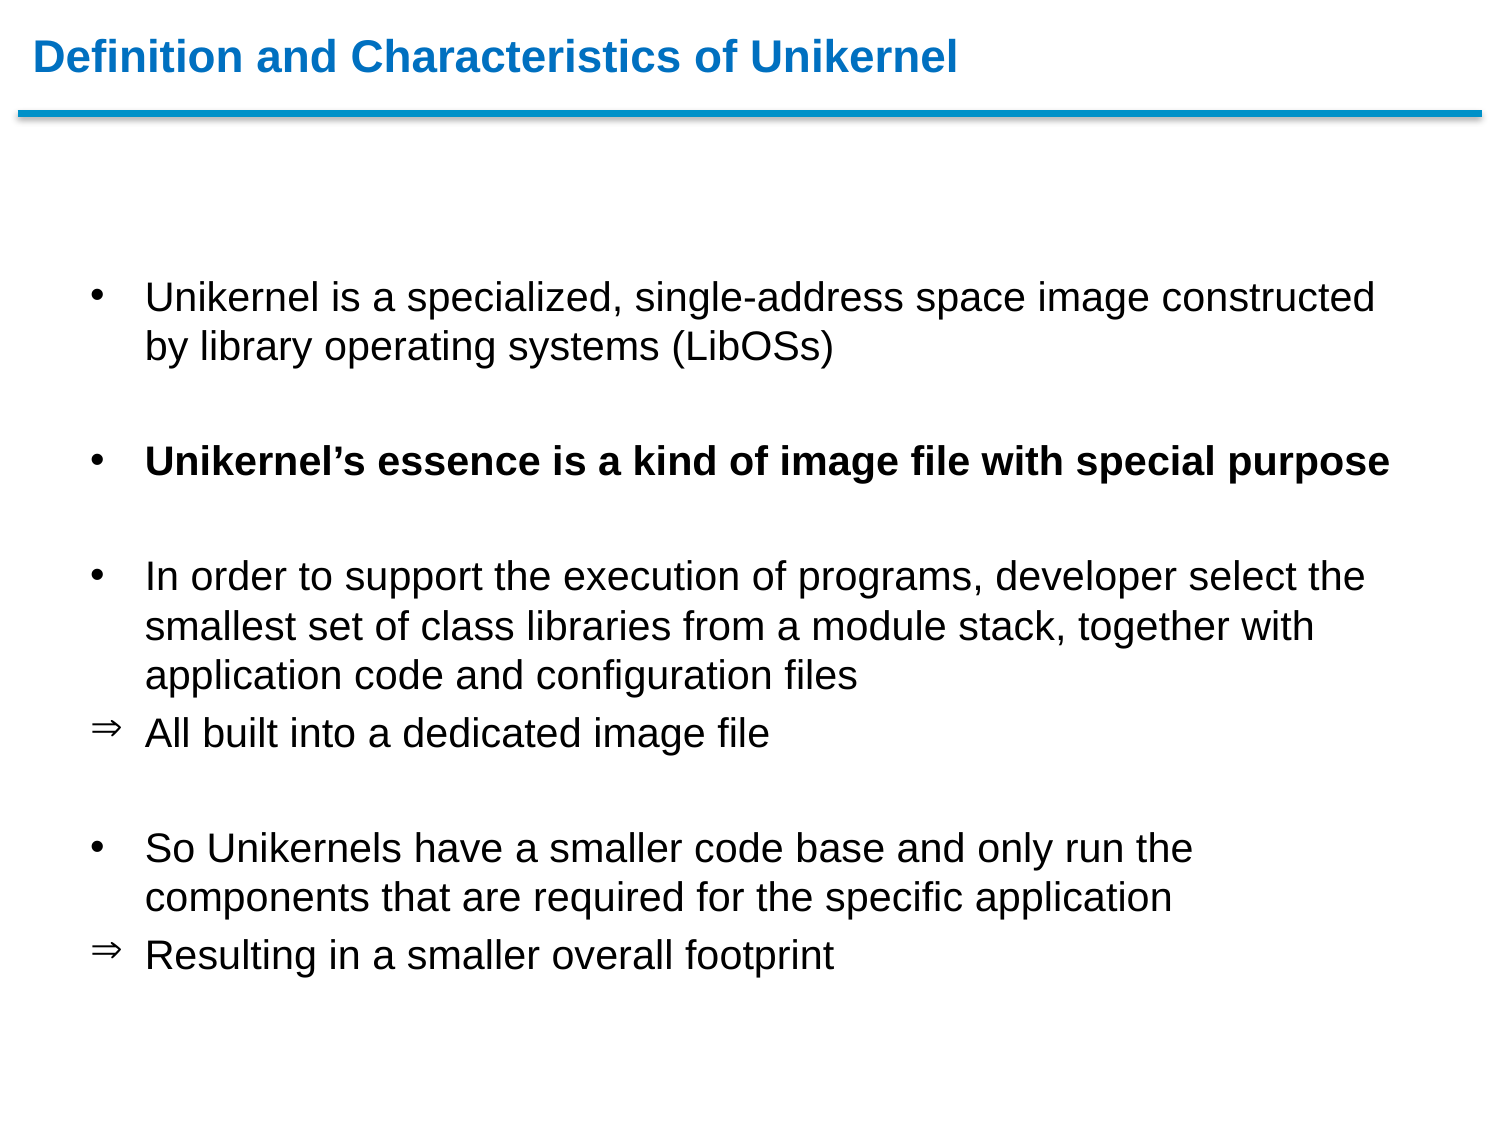

# Definition and Characteristics of Unikernel
Unikernel is a specialized, single-address space image constructed by library operating systems (LibOSs)

Unikernel’s essence is a kind of image file with special purpose

In order to support the execution of programs, developer select the smallest set of class libraries from a module stack, together with application code and configuration files
All built into a dedicated image file

So Unikernels have a smaller code base and only run the components that are required for the specific application
Resulting in a smaller overall footprint